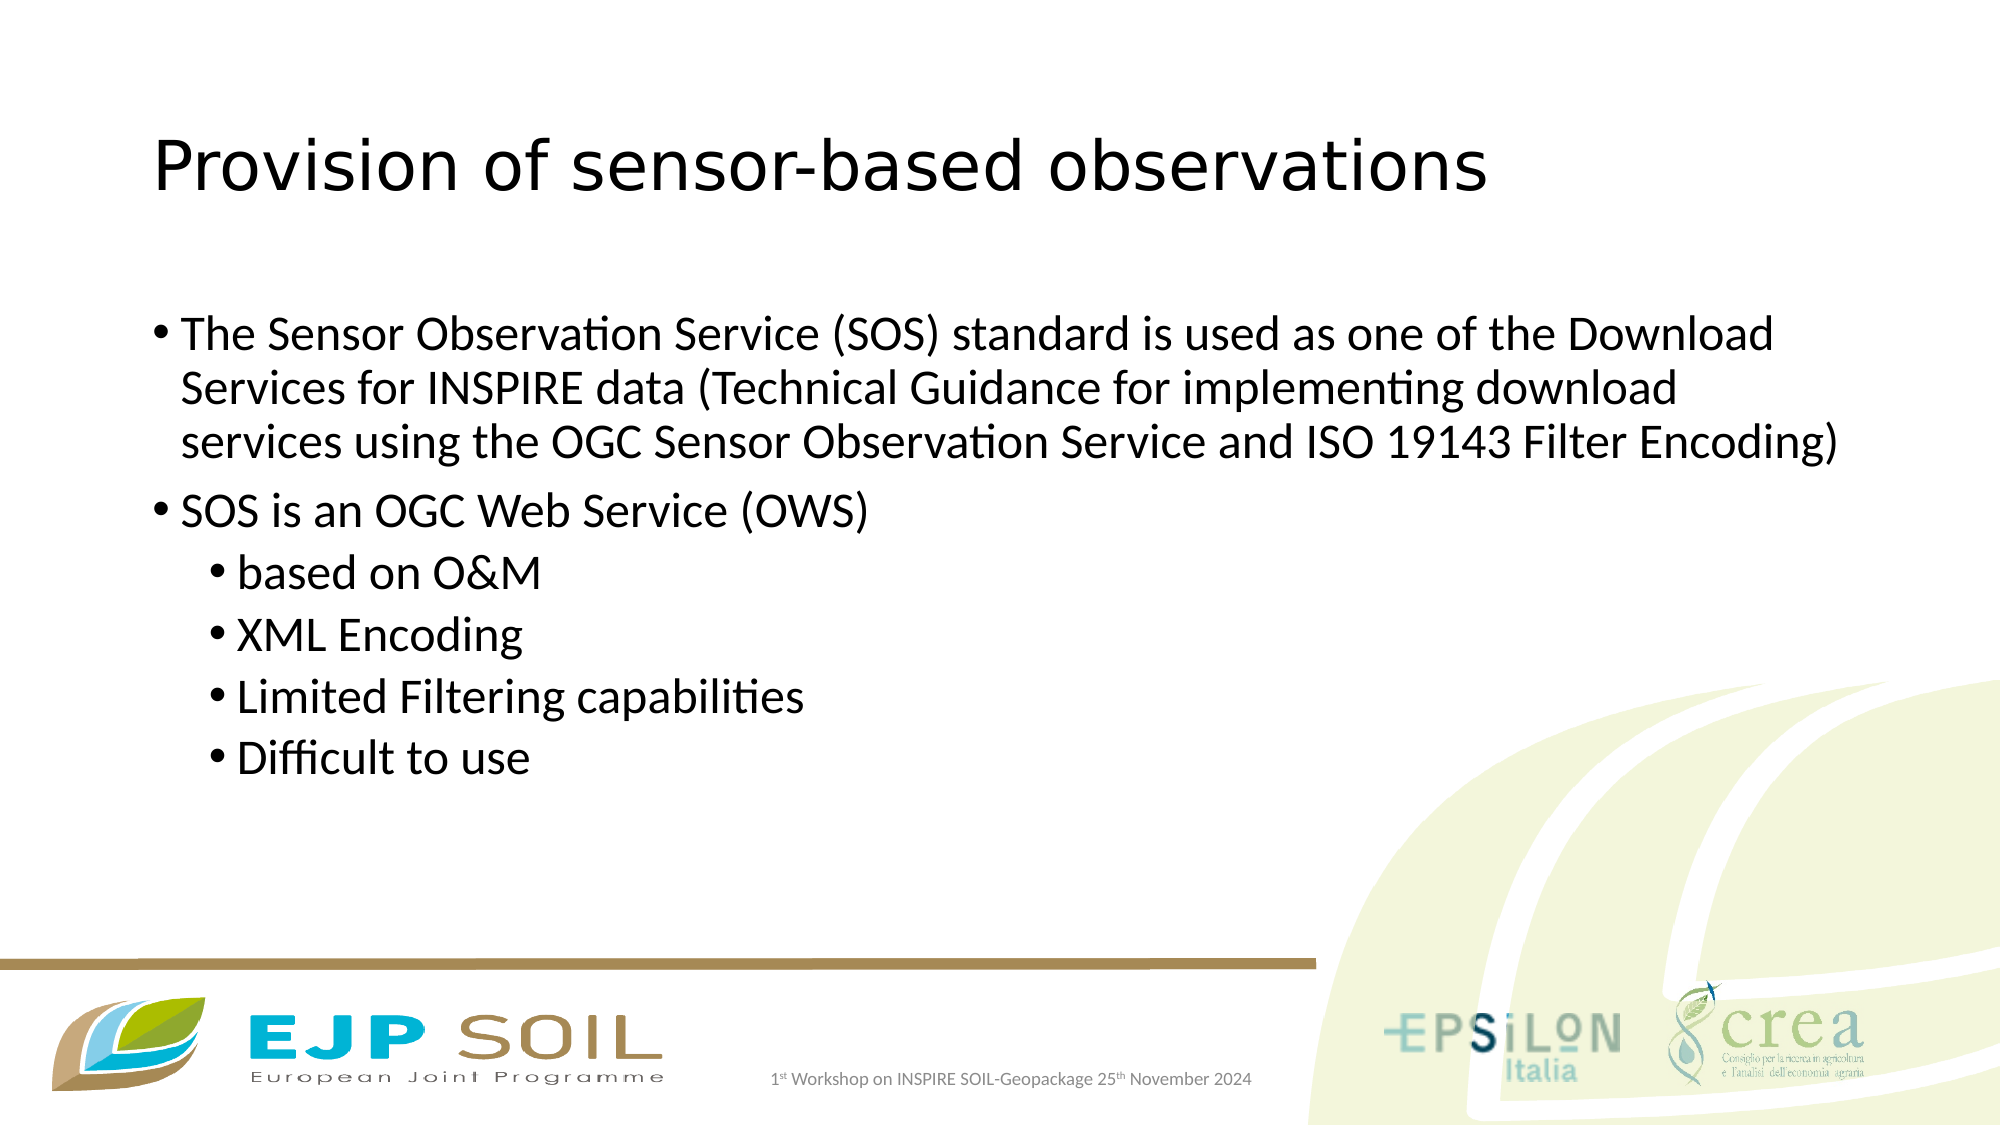

# Provision of sensor-based observations
The Sensor Observation Service (SOS) standard is used as one of the Download Services for INSPIRE data (Technical Guidance for implementing download services using the OGC Sensor Observation Service and ISO 19143 Filter Encoding)
SOS is an OGC Web Service (OWS)
based on O&M
XML Encoding
Limited Filtering capabilities
Difficult to use

1st Workshop on INSPIRE SOIL-Geopackage 25th November 2024